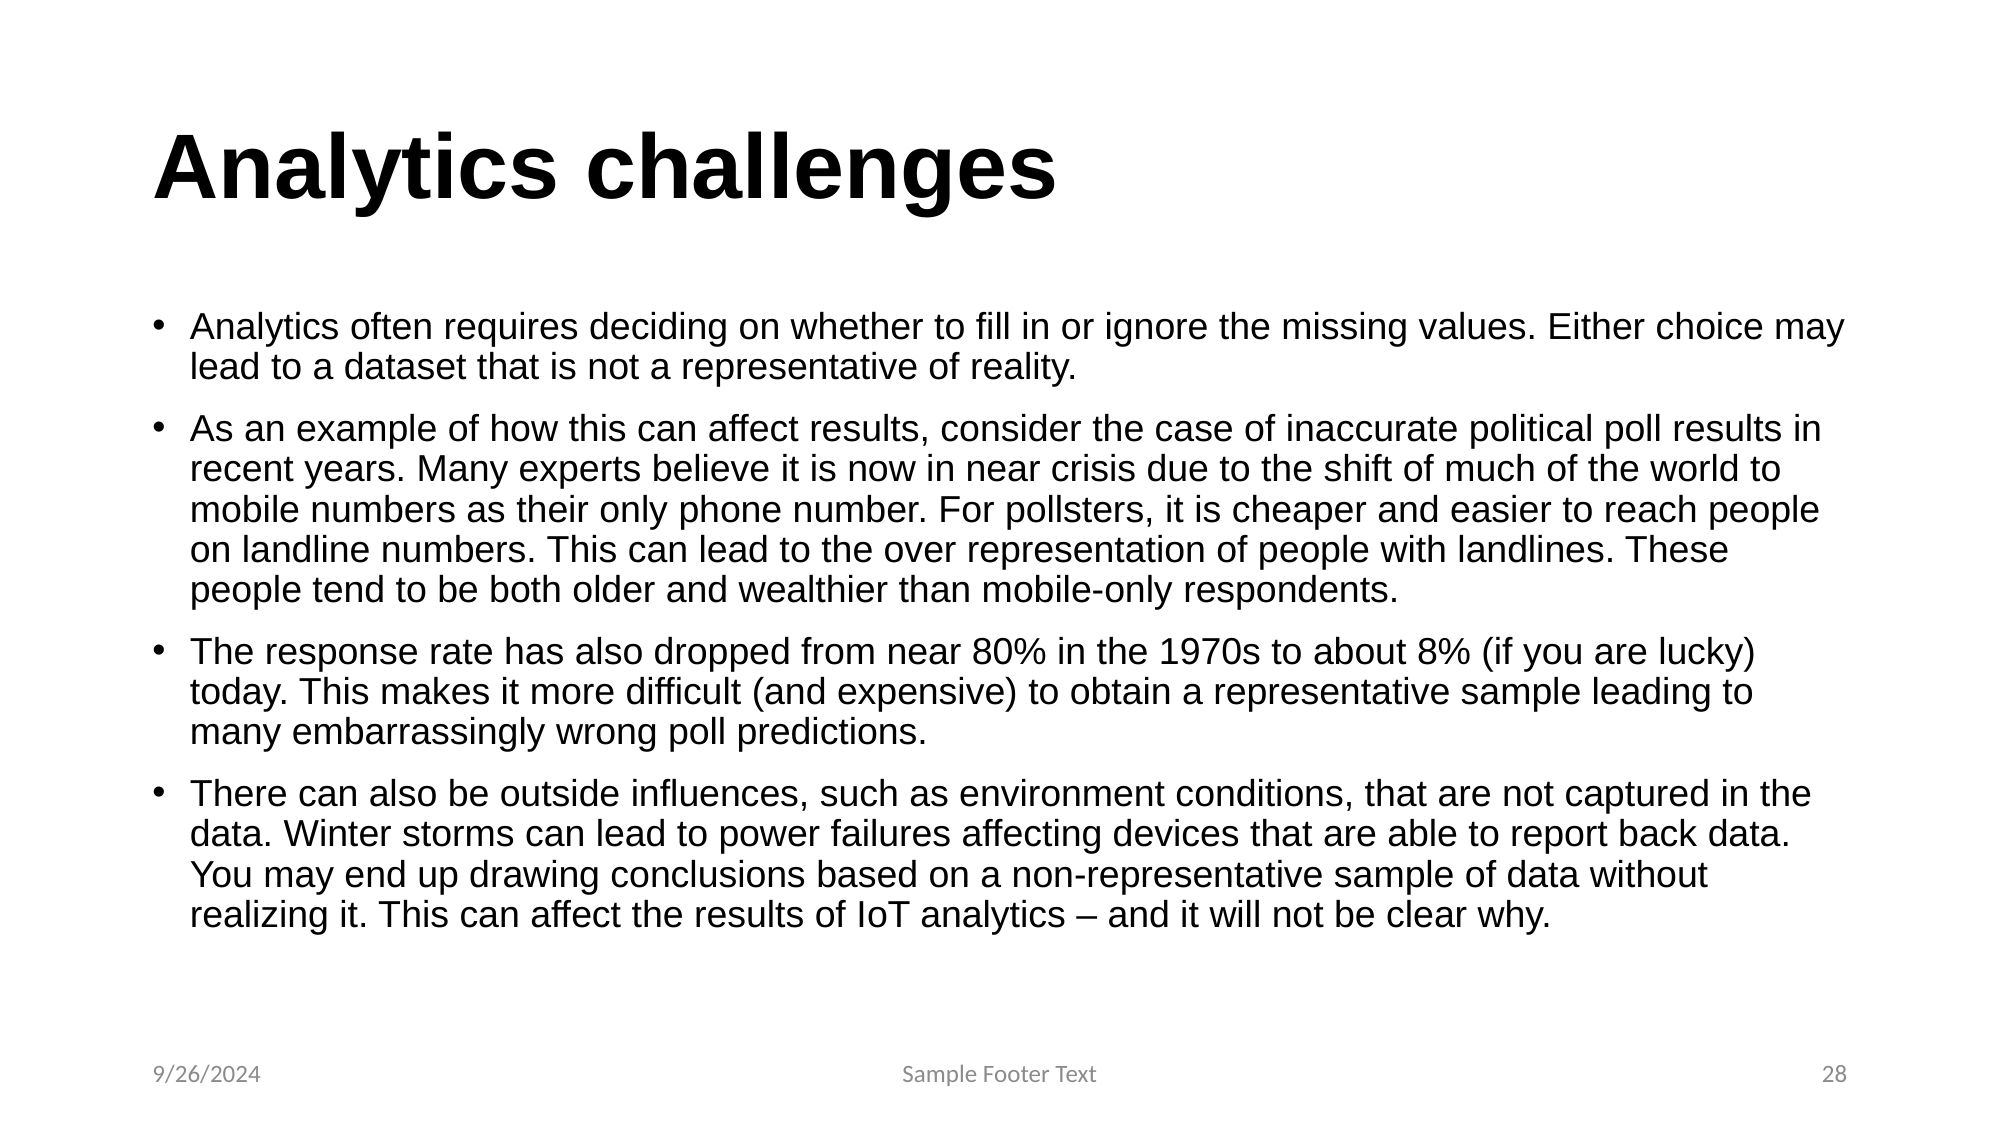

# Analytics challenges
Analytics often requires deciding on whether to fill in or ignore the missing values. Either choice may lead to a dataset that is not a representative of reality.
As an example of how this can affect results, consider the case of inaccurate political poll results in recent years. Many experts believe it is now in near crisis due to the shift of much of the world to mobile numbers as their only phone number. For pollsters, it is cheaper and easier to reach people on landline numbers. This can lead to the over representation of people with landlines. These people tend to be both older and wealthier than mobile-only respondents.
The response rate has also dropped from near 80% in the 1970s to about 8% (if you are lucky) today. This makes it more difficult (and expensive) to obtain a representative sample leading to many embarrassingly wrong poll predictions.
There can also be outside influences, such as environment conditions, that are not captured in the data. Winter storms can lead to power failures affecting devices that are able to report back data. You may end up drawing conclusions based on a non-representative sample of data without realizing it. This can affect the results of IoT analytics – and it will not be clear why.

9/26/2024
Sample Footer Text
28